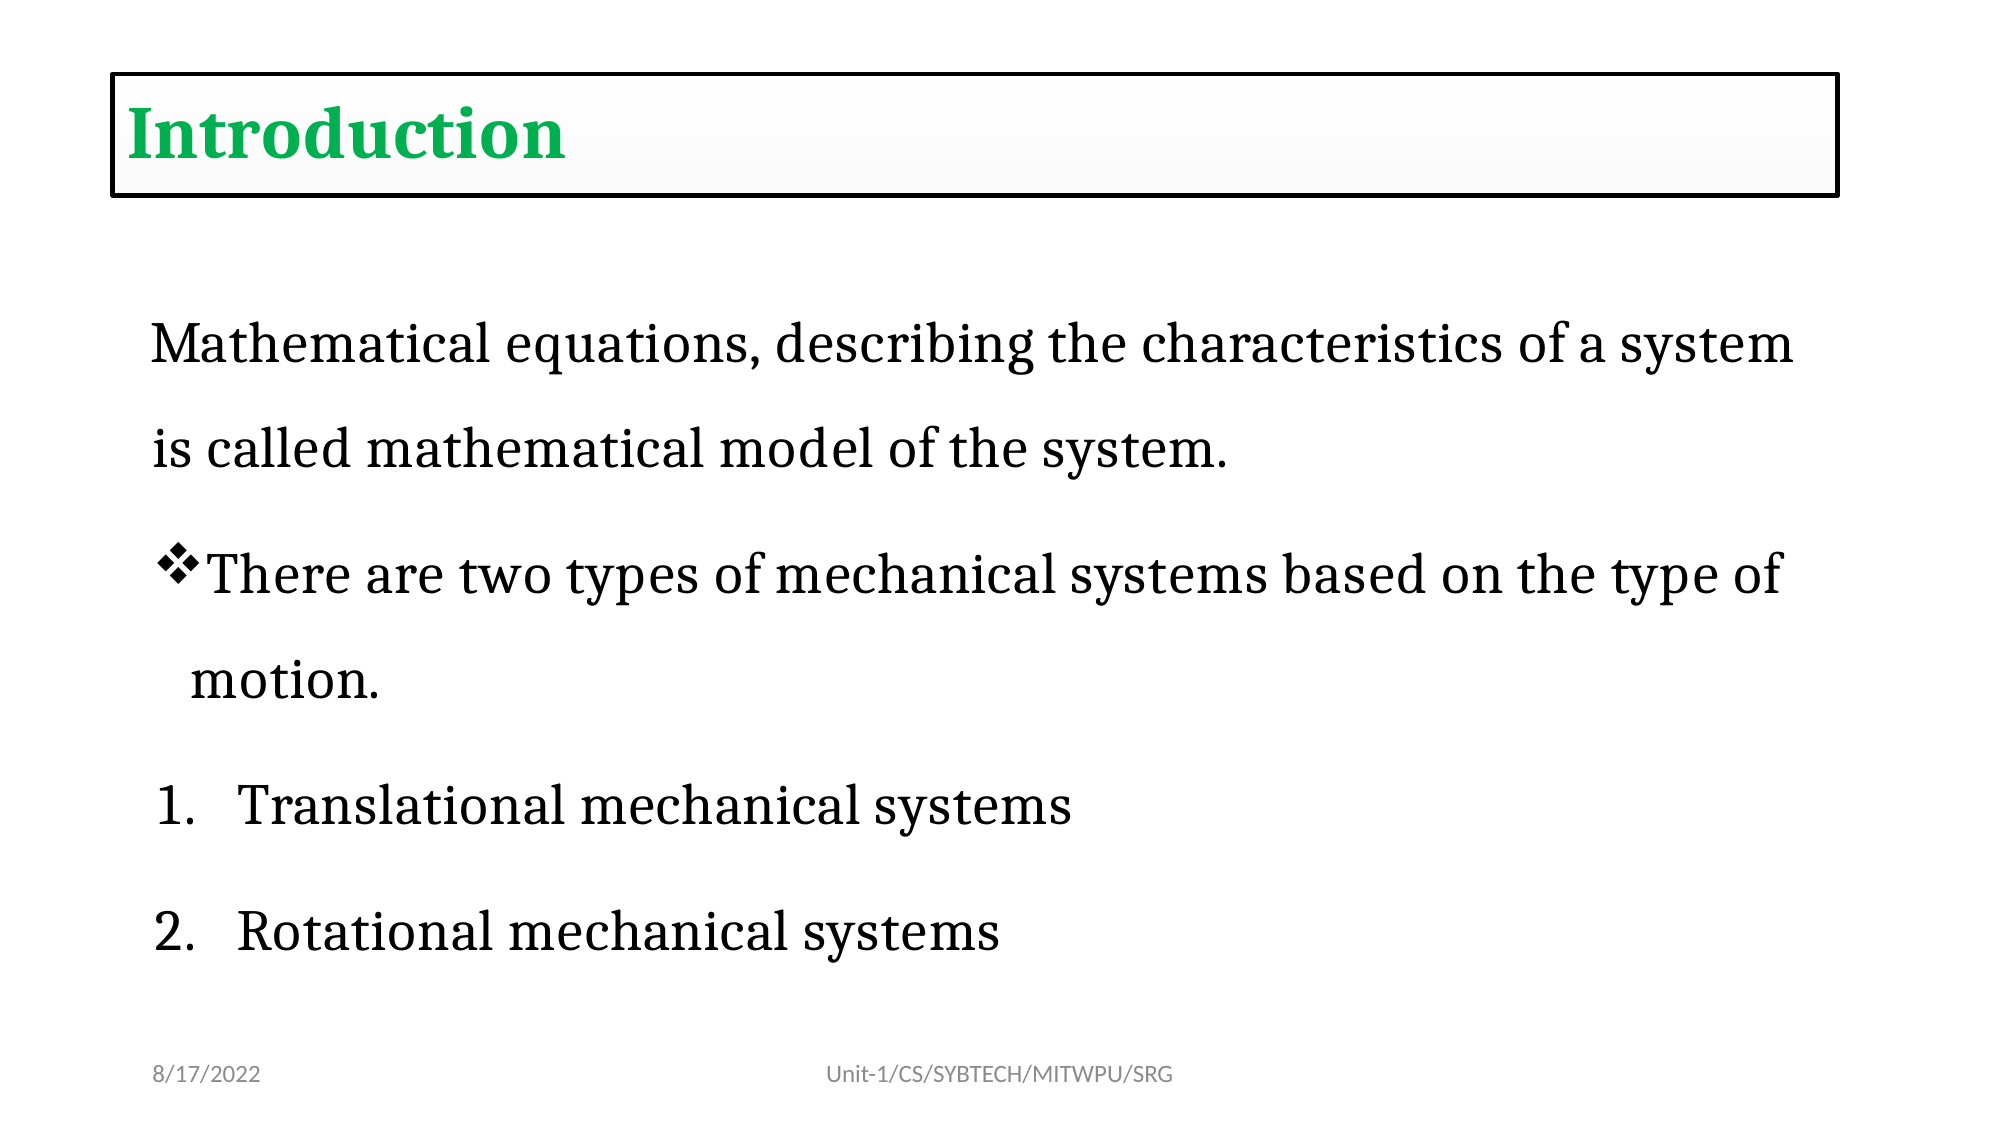

#
Introduction
Mathematical equations, describing the characteristics of a system is called mathematical model of the system.
There are two types of mechanical systems based on the type of motion.
Translational mechanical systems
Rotational mechanical systems

8/17/2022
Unit-1/CS/SYBTECH/MITWPU/SRG